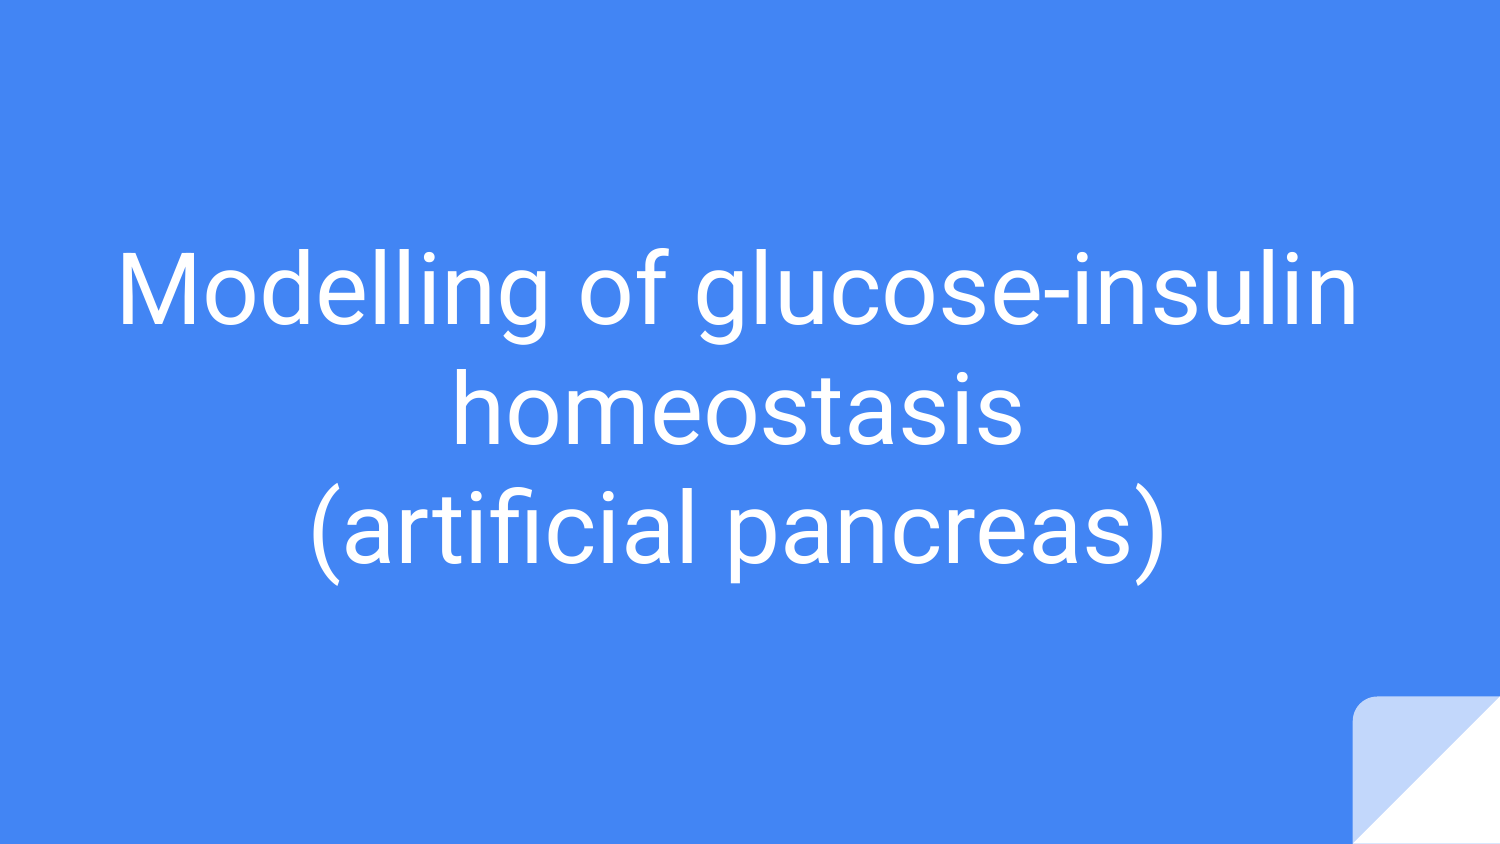

# Modelling of glucose-insulin homeostasis
(artificial pancreas)